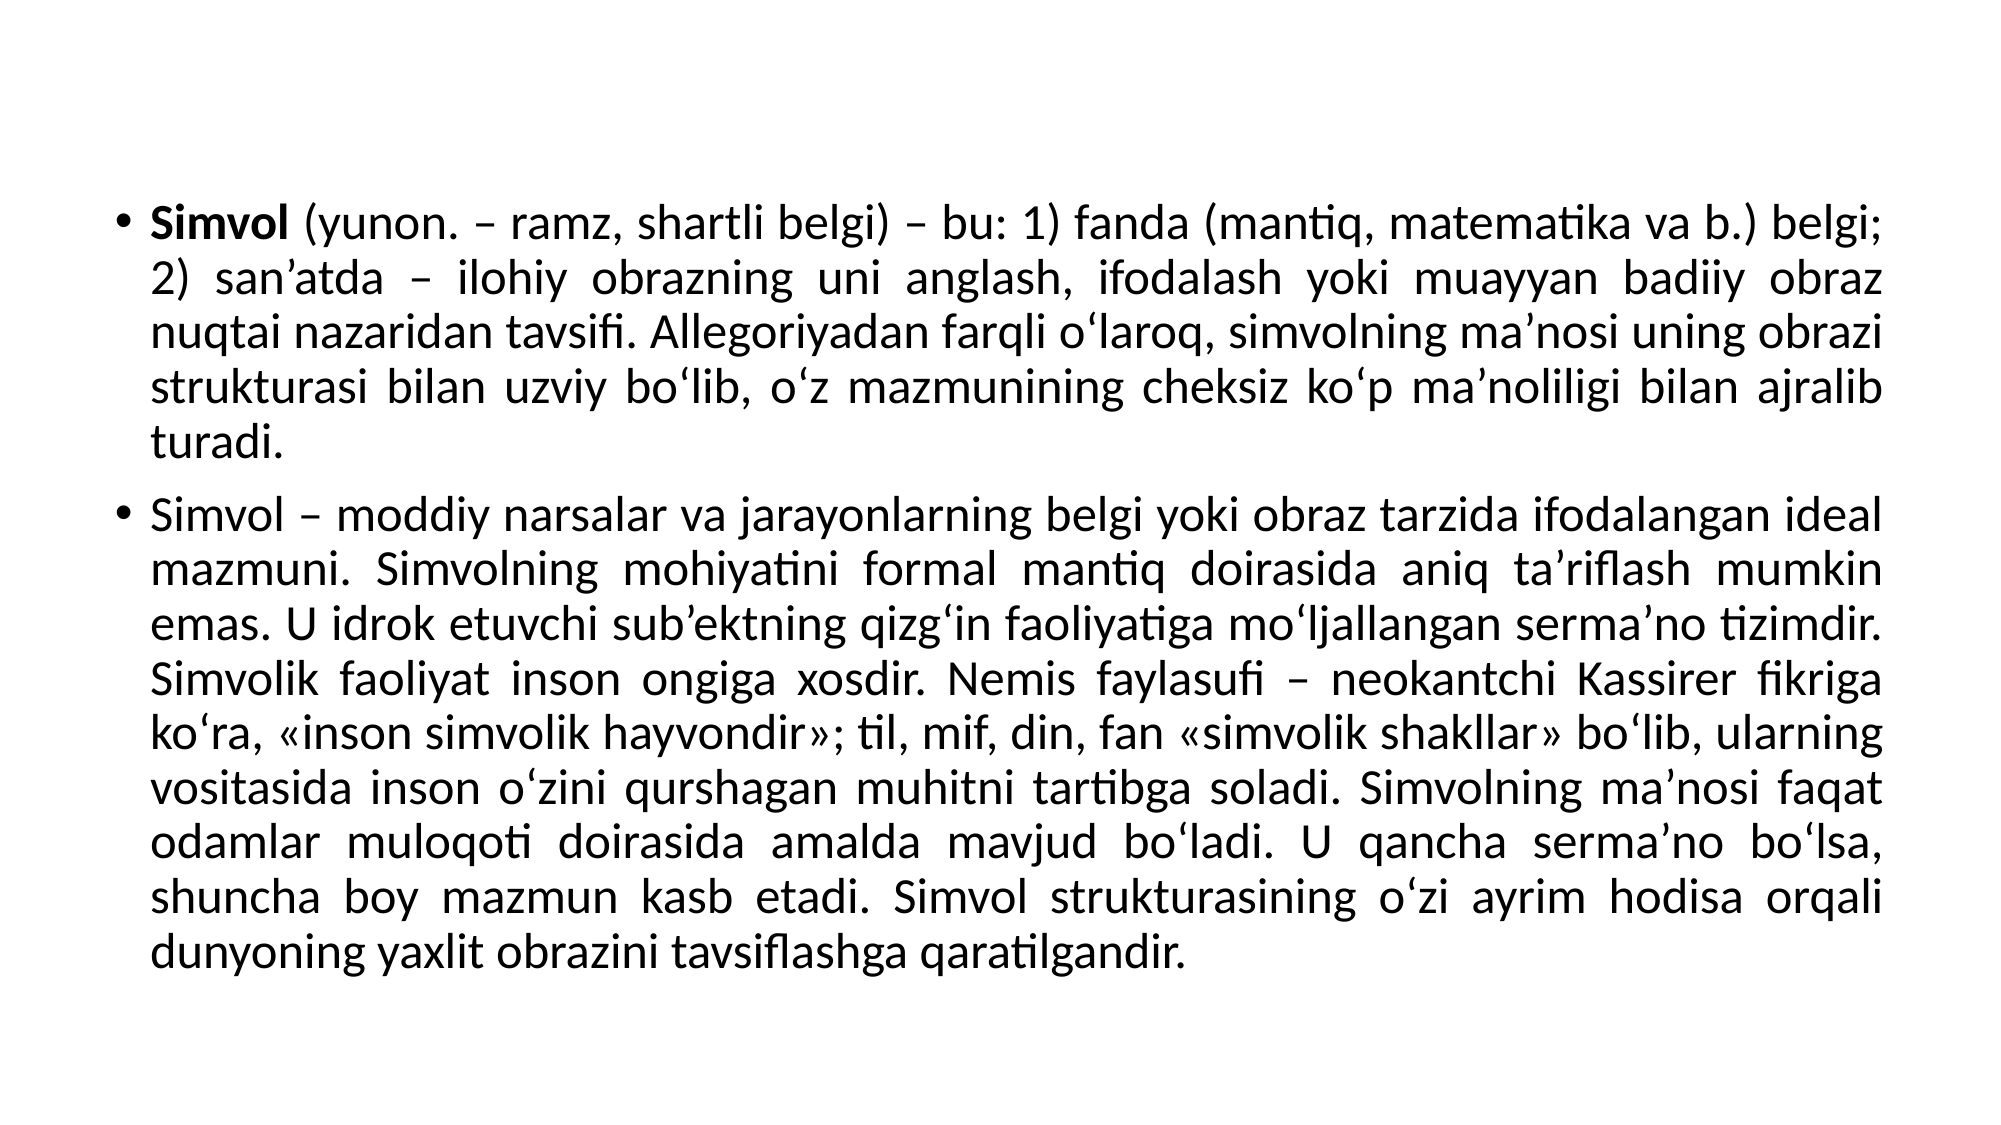

Simvol (yunon. – ramz, shartli belgi) – bu: 1) fanda (mantiq, matematika va b.) belgi; 2) san’atda – ilohiy obrazning uni anglash, ifodalash yoki muayyan badiiy obraz nuqtai nazaridan tavsifi. Allegoriyadan farqli o‘laroq, simvolning ma’nosi uning obrazi strukturasi bilan uzviy bo‘lib, o‘z mazmunining cheksiz ko‘p ma’noliligi bilan ajralib turadi.
Simvol – moddiy narsalar va jarayonlarning belgi yoki obraz tarzida ifodalangan ideal mazmuni. Simvolning mohiyatini formal mantiq doirasida aniq ta’riflash mumkin emas. U idrok etuvchi sub’ektning qizg‘in faoliyatiga mo‘ljallangan serma’no tizimdir. Simvolik faoliyat inson ongiga xosdir. Nemis faylasufi – neokantchi Kassirer fikriga ko‘ra, «inson simvolik hayvondir»; til, mif, din, fan «simvolik shakllar» bo‘lib, ularning vositasida inson o‘zini qurshagan muhitni tartibga soladi. Simvolning ma’nosi faqat odamlar muloqoti doirasida amalda mavjud bo‘ladi. U qancha serma’no bo‘lsa, shuncha boy mazmun kasb etadi. Simvol strukturasining o‘zi ayrim hodisa orqali dunyoning yaxlit obrazini tavsiflashga qaratilgandir.